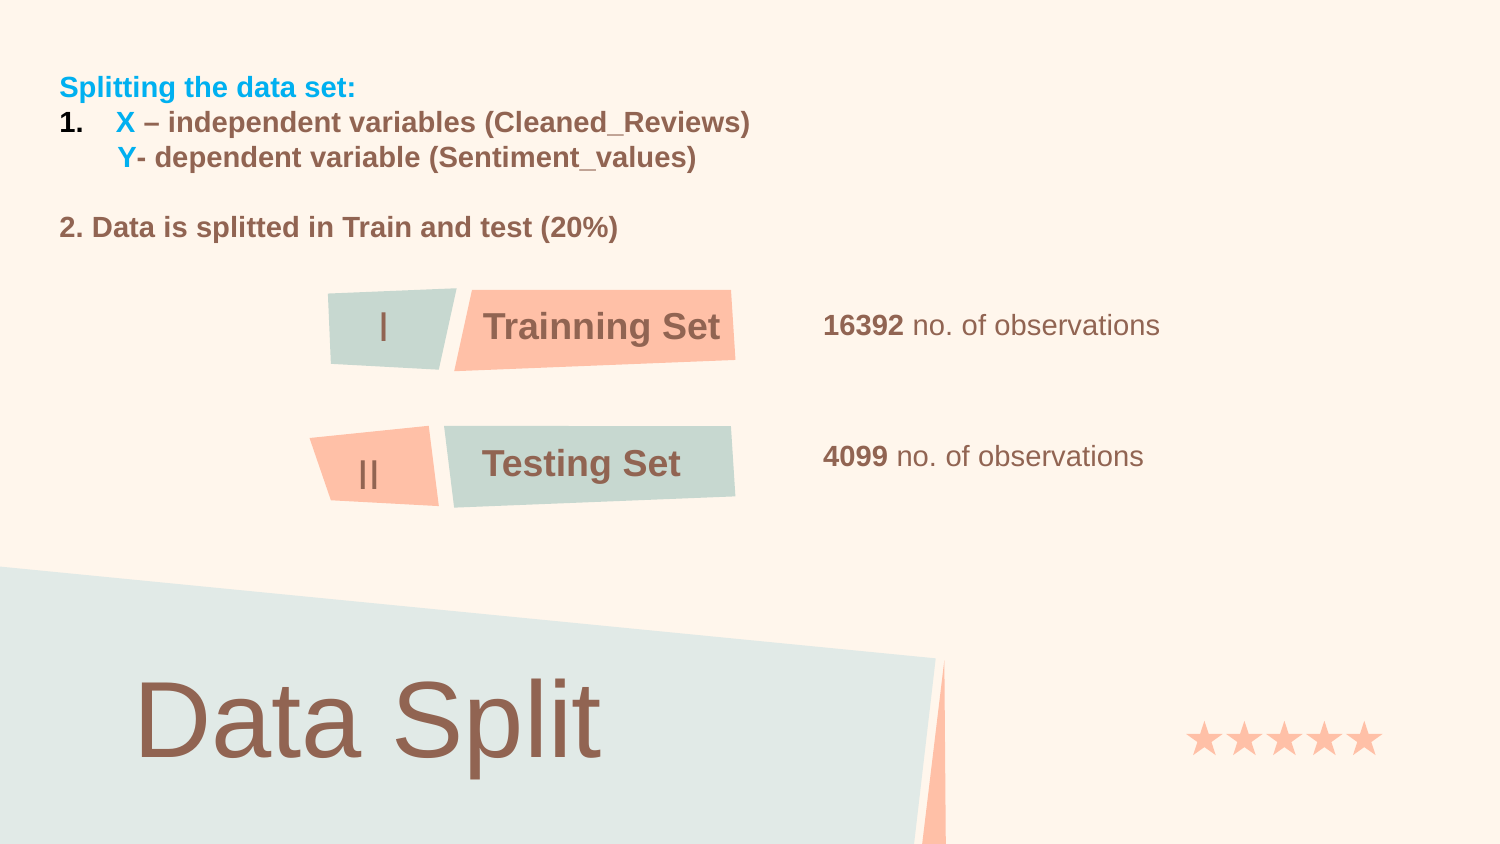

Splitting the data set:
X – independent variables (Cleaned_Reviews)
       Y- dependent variable (Sentiment_values)

2. Data is splitted in Train and test (20%)

16392 no. of observations
# Trainning Set

I
4099 no. of observations
Testing Set

II
Data Split